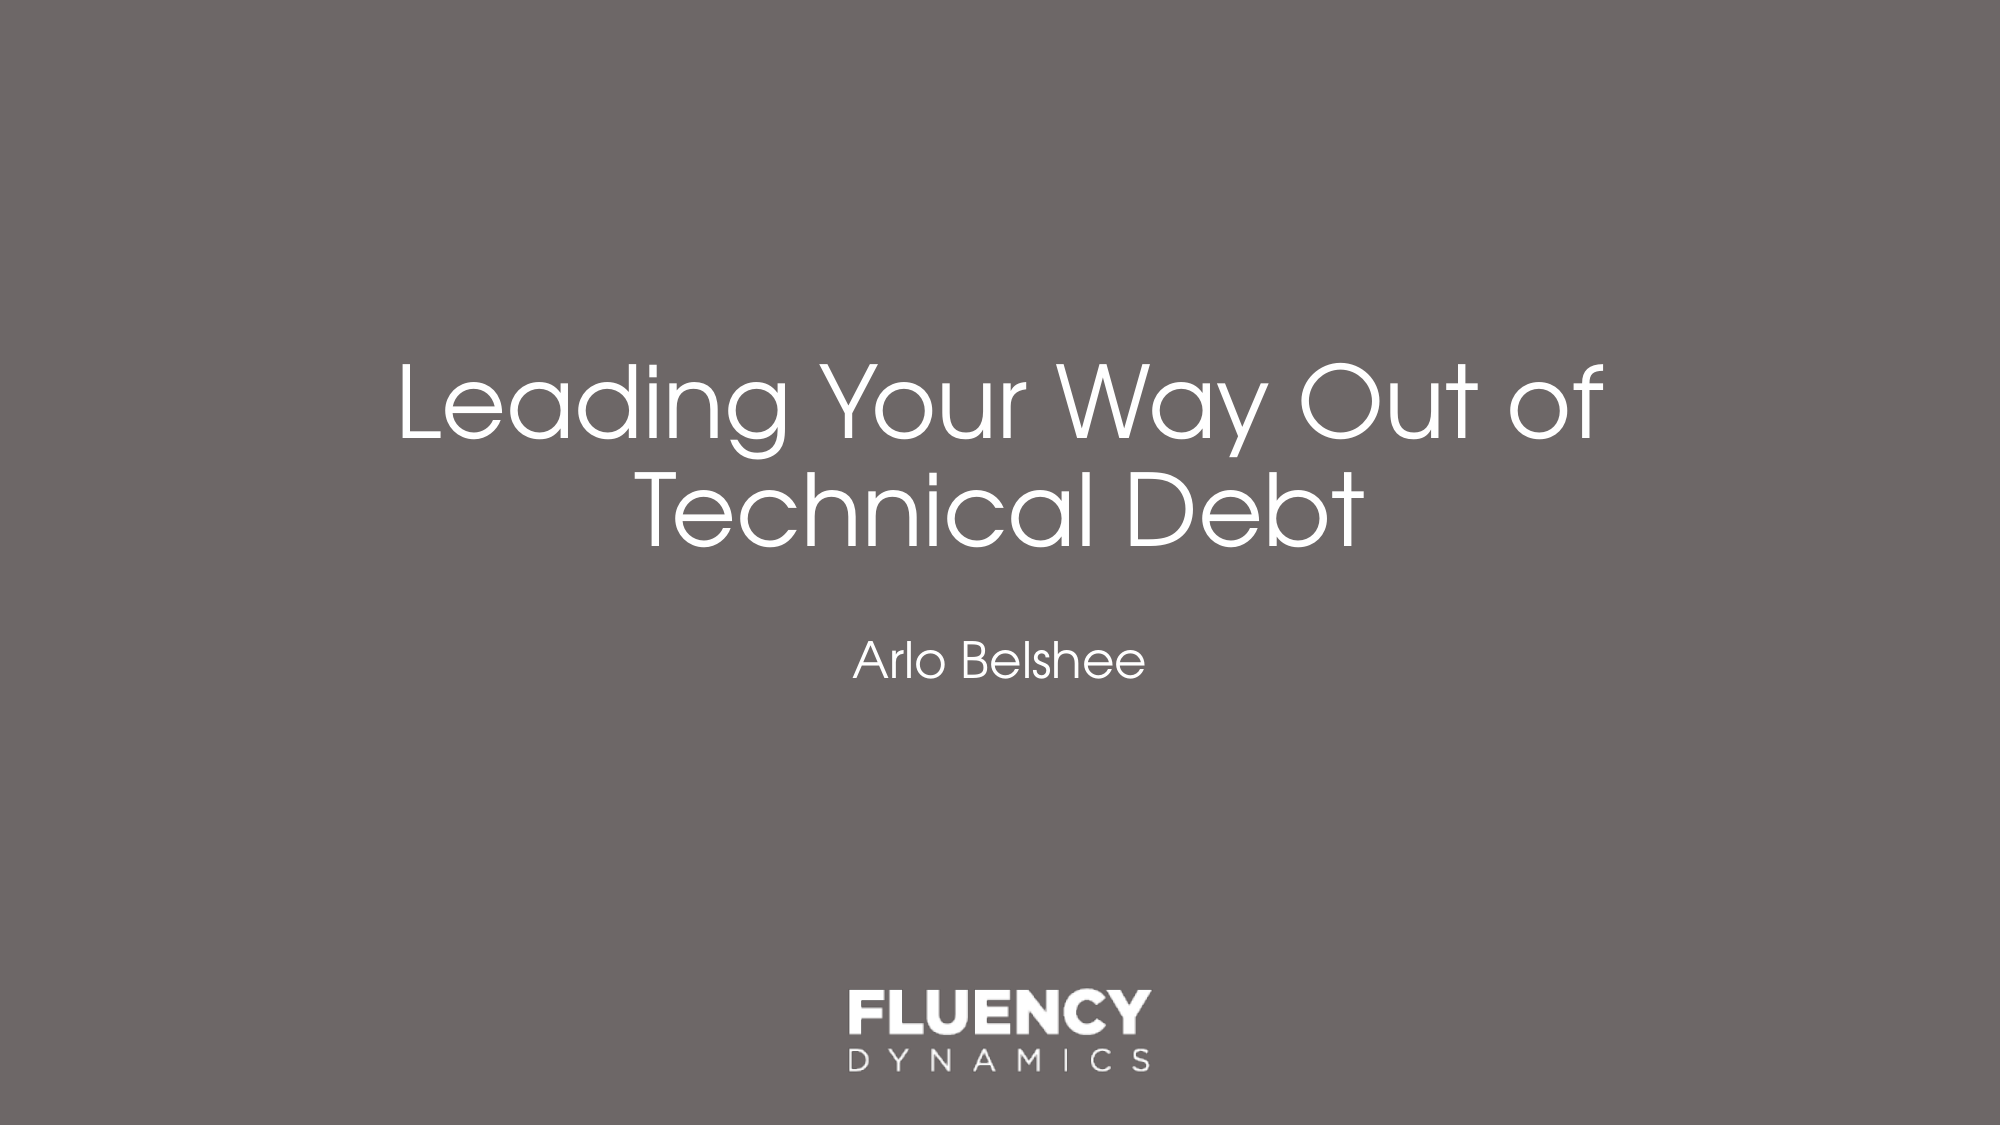

# Leading Your Way Out of Technical Debt
Arlo Belshee